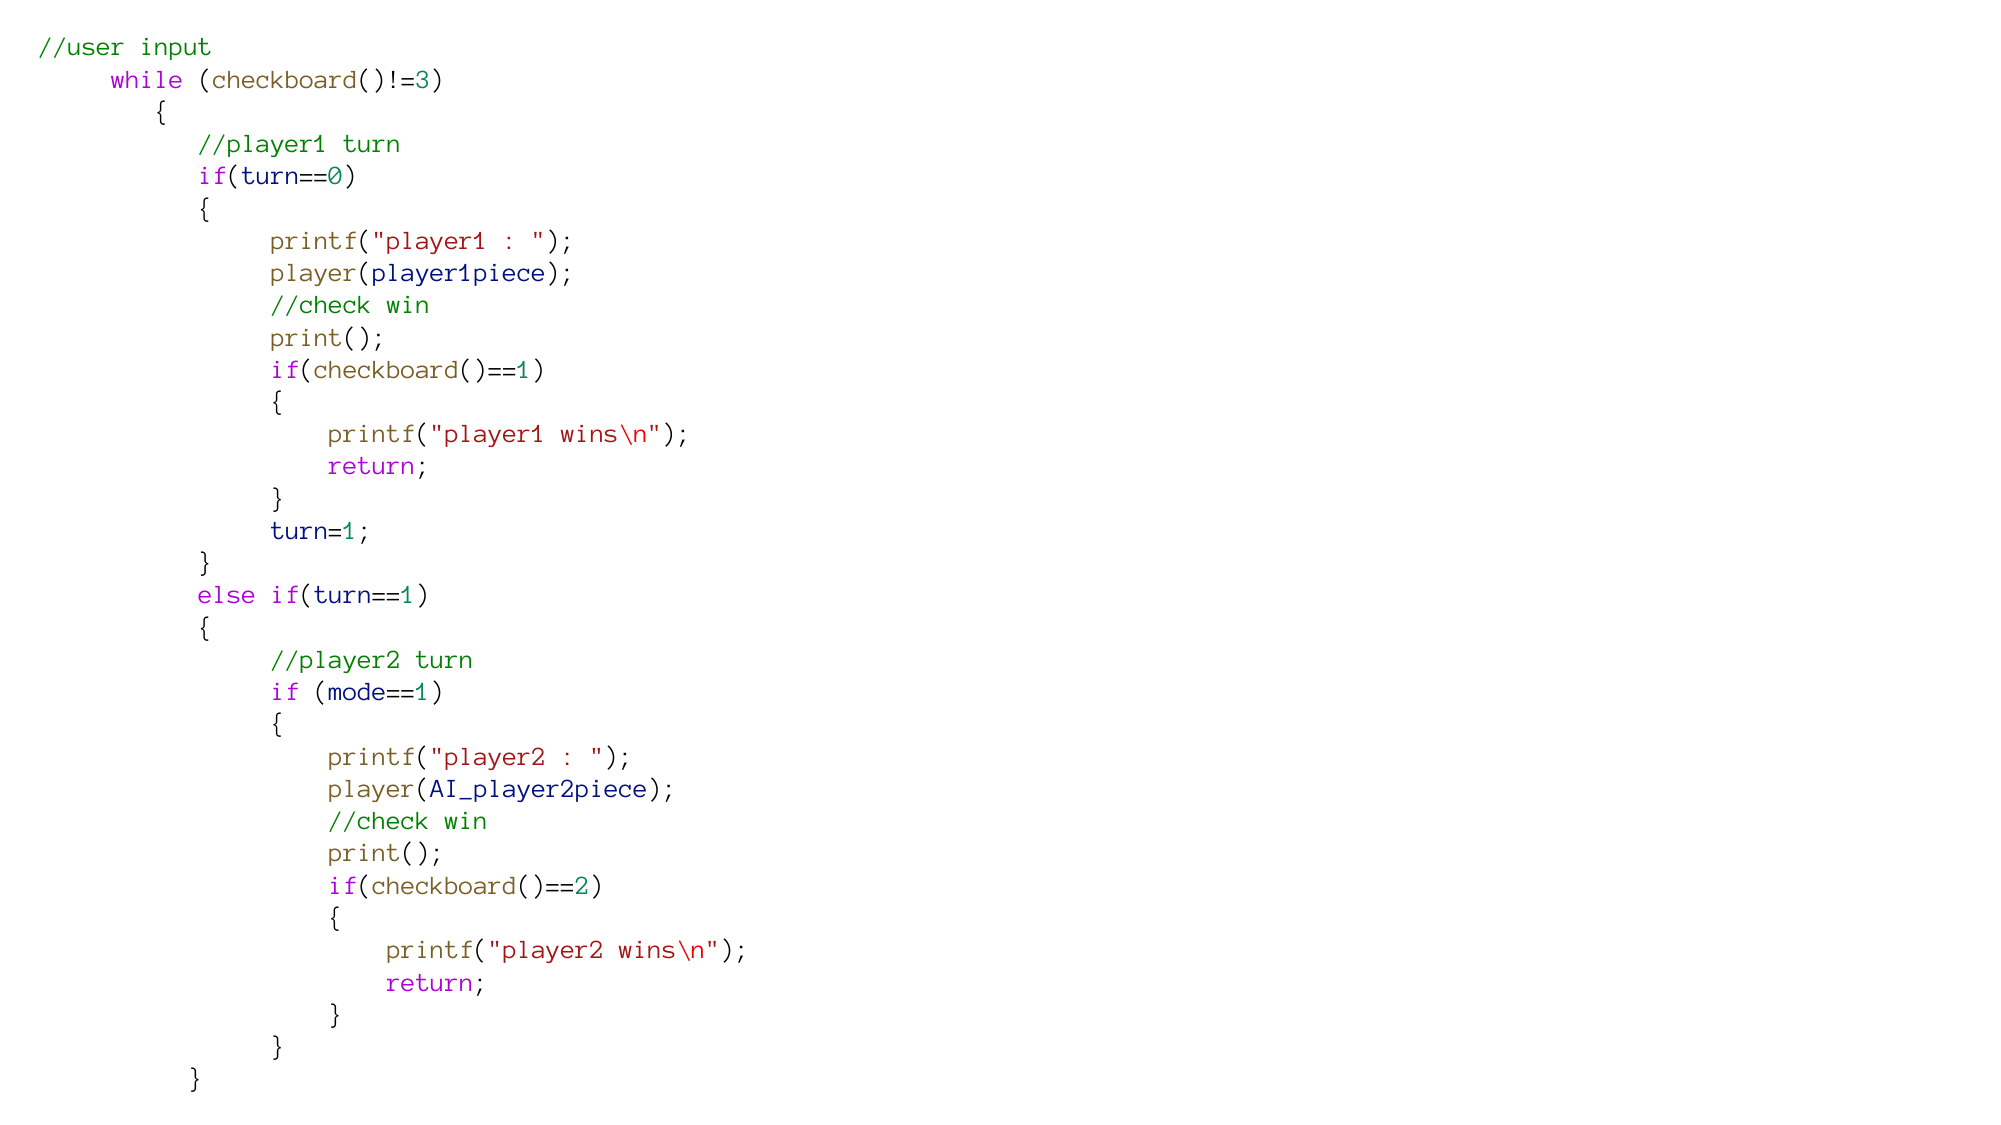

//user input
     while (checkboard()!=3)
        {
           //player1 turn
           if(turn==0)
           {
                printf("player1 : ");
                player(player1piece);
                //check win
                print();
                if(checkboard()==1)
                {
                    printf("player1 wins\n");
                    return;
                }
                turn=1;
           }
           else if(turn==1)
           {
                //player2 turn
                if (mode==1)
                {
                    printf("player2 : ");
                    player(AI_player2piece);
                    //check win
                    print();
                    if(checkboard()==2)
                    {
                        printf("player2 wins\n");
                        return;
                    }
                }
	}